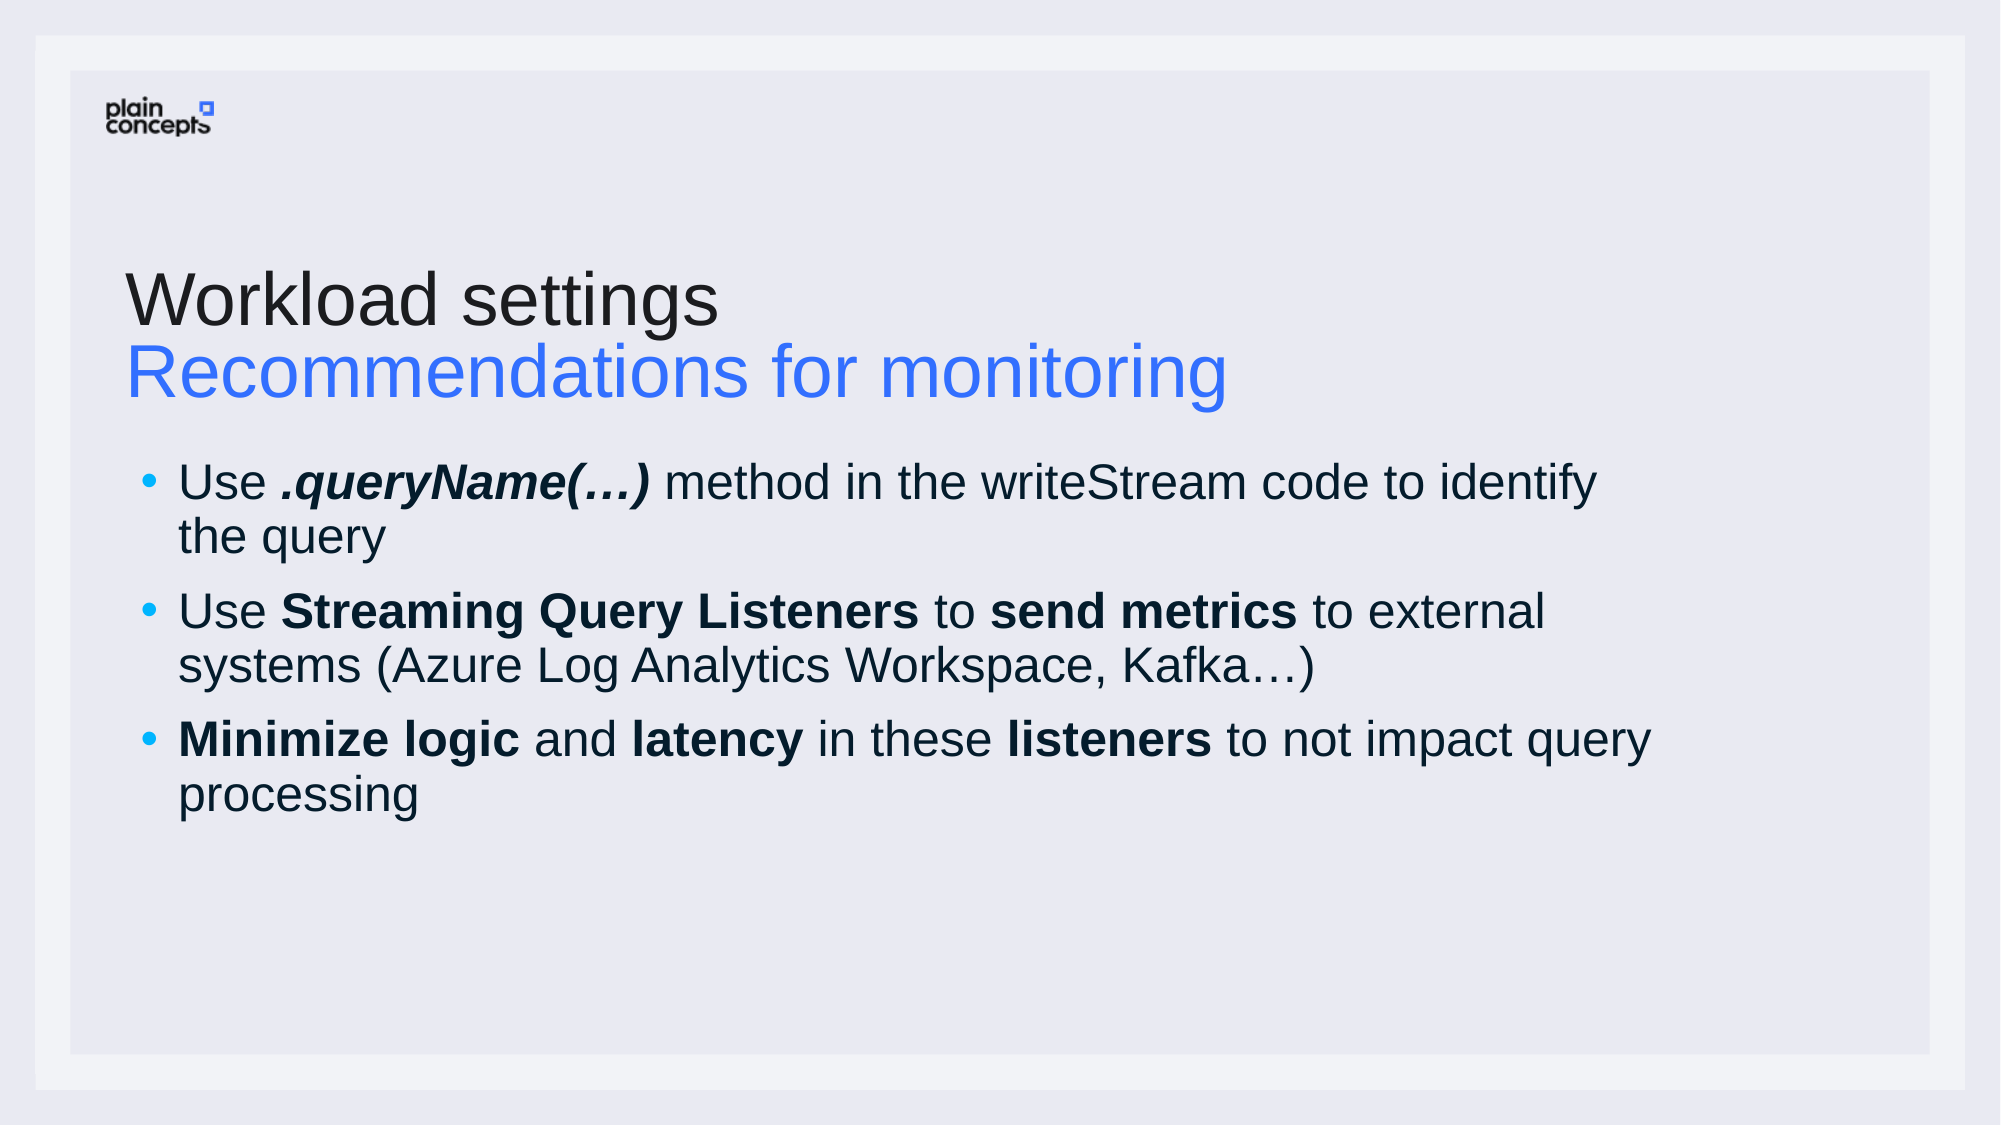

# Workload settings Recommendations for monitoring
Use .queryName(…) method in the writeStream code to identify the query
Use Streaming Query Listeners to send metrics to external systems (Azure Log Analytics Workspace, Kafka…)
Minimize logic and latency in these listeners to not impact query processing